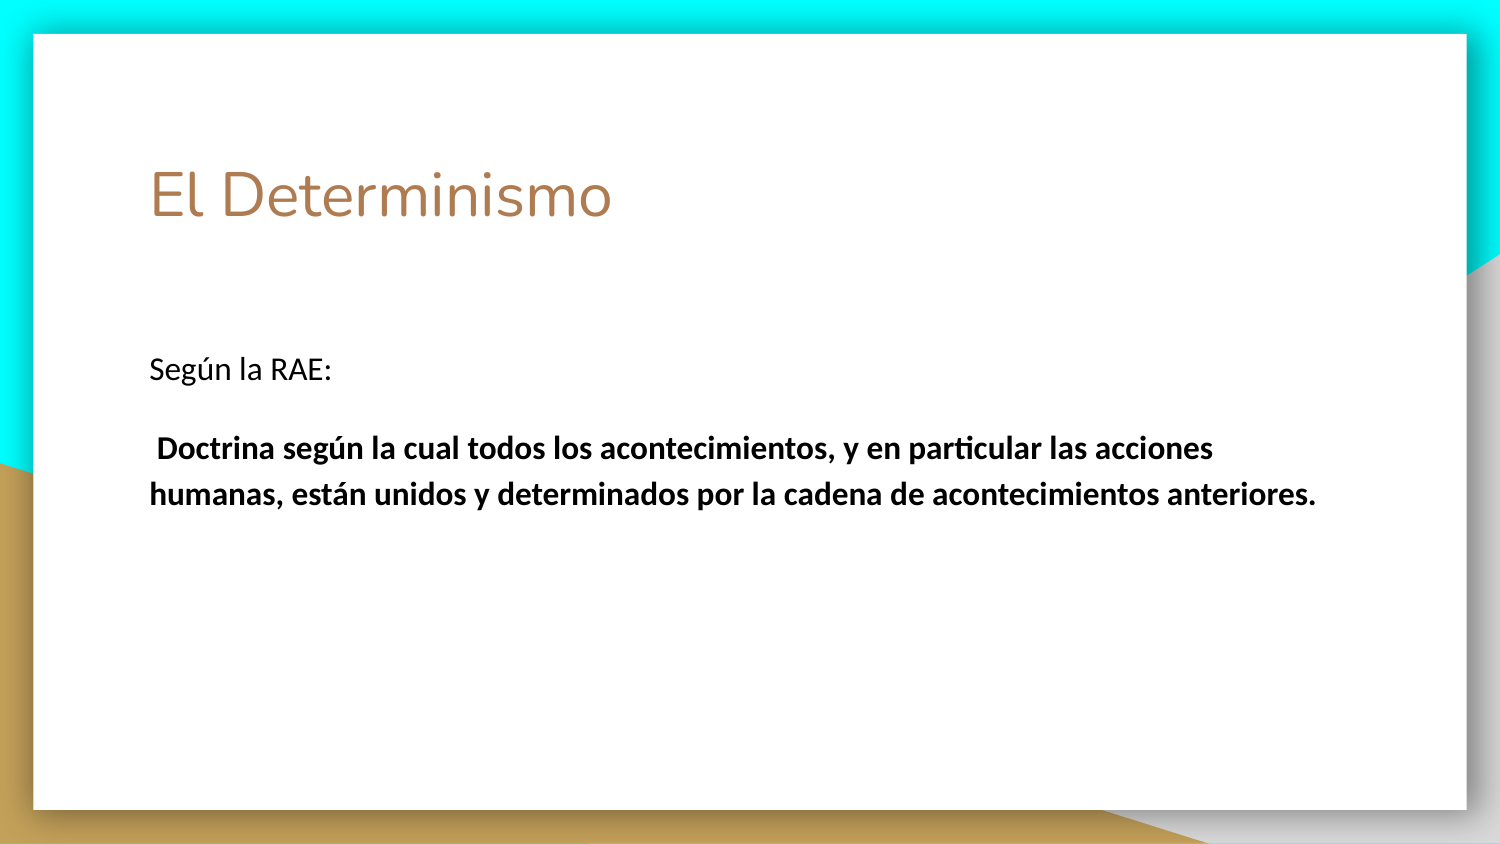

# El Determinismo
Según la RAE:
 Doctrina según la cual todos los acontecimientos, y en particular las acciones humanas, están unidos y determinados por la cadena de acontecimientos anteriores.